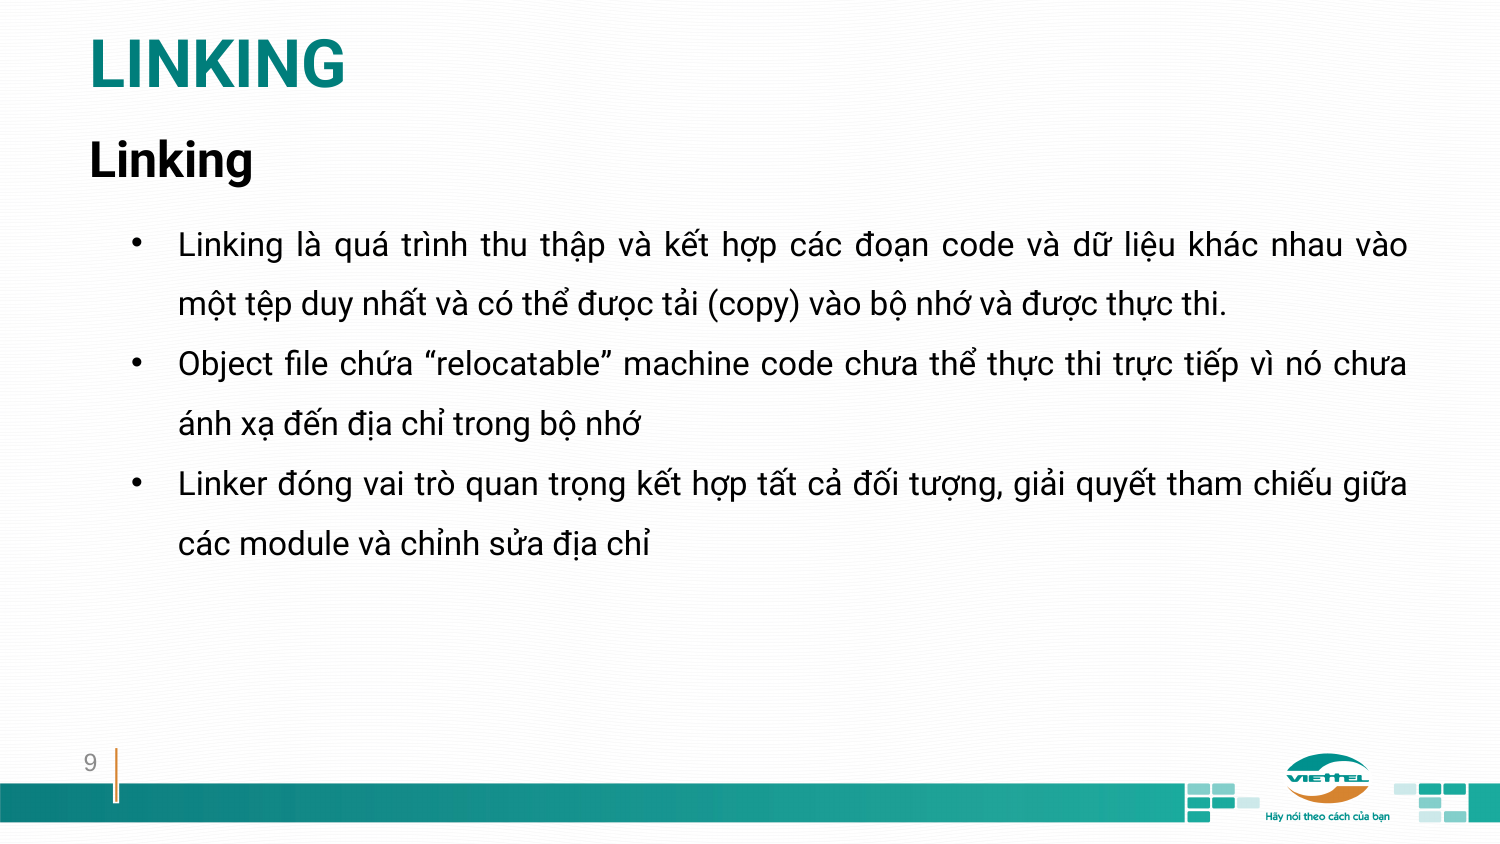

LINKING
Linking
Linking là quá trình thu thập và kết hợp các đoạn code và dữ liệu khác nhau vào một tệp duy nhất và có thể đưọc tải (copy) vào bộ nhớ và được thực thi.
Object file chứa “relocatable” machine code chưa thể thực thi trực tiếp vì nó chưa ánh xạ đến địa chỉ trong bộ nhớ
Linker đóng vai trò quan trọng kết hợp tất cả đối tượng, giải quyết tham chiếu giữa các module và chỉnh sửa địa chỉ
9